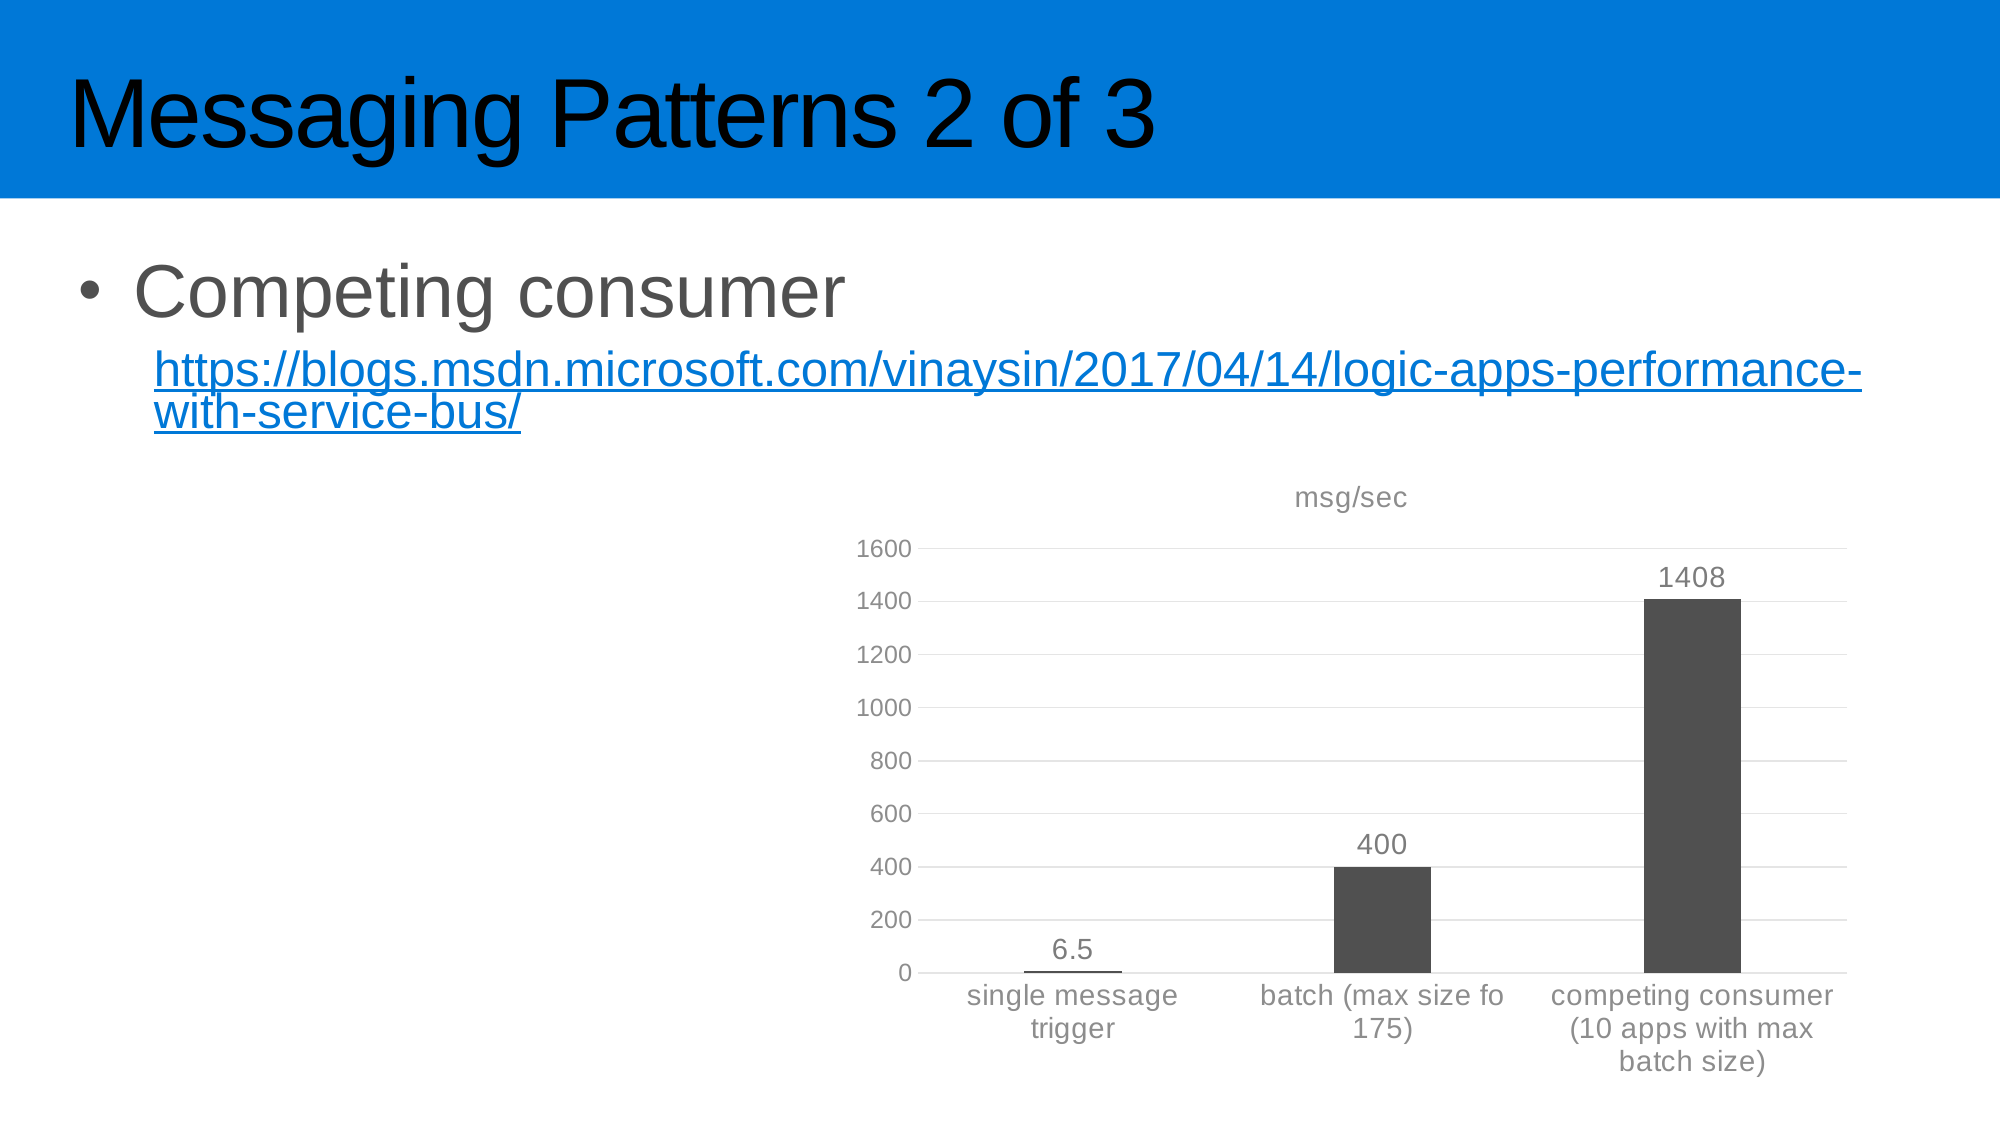

Messaging Patterns 2 of 3
Competing consumer
https://blogs.msdn.microsoft.com/vinaysin/2017/04/14/logic-apps-performance-with-service-bus/

### Chart:

| Category | msg/sec |
|---|---|
| single message trigger | 6.5 |
| batch (max size fo 175) | 400.0 |
| competing consumer (10 apps with max batch size) | 1408.0 |